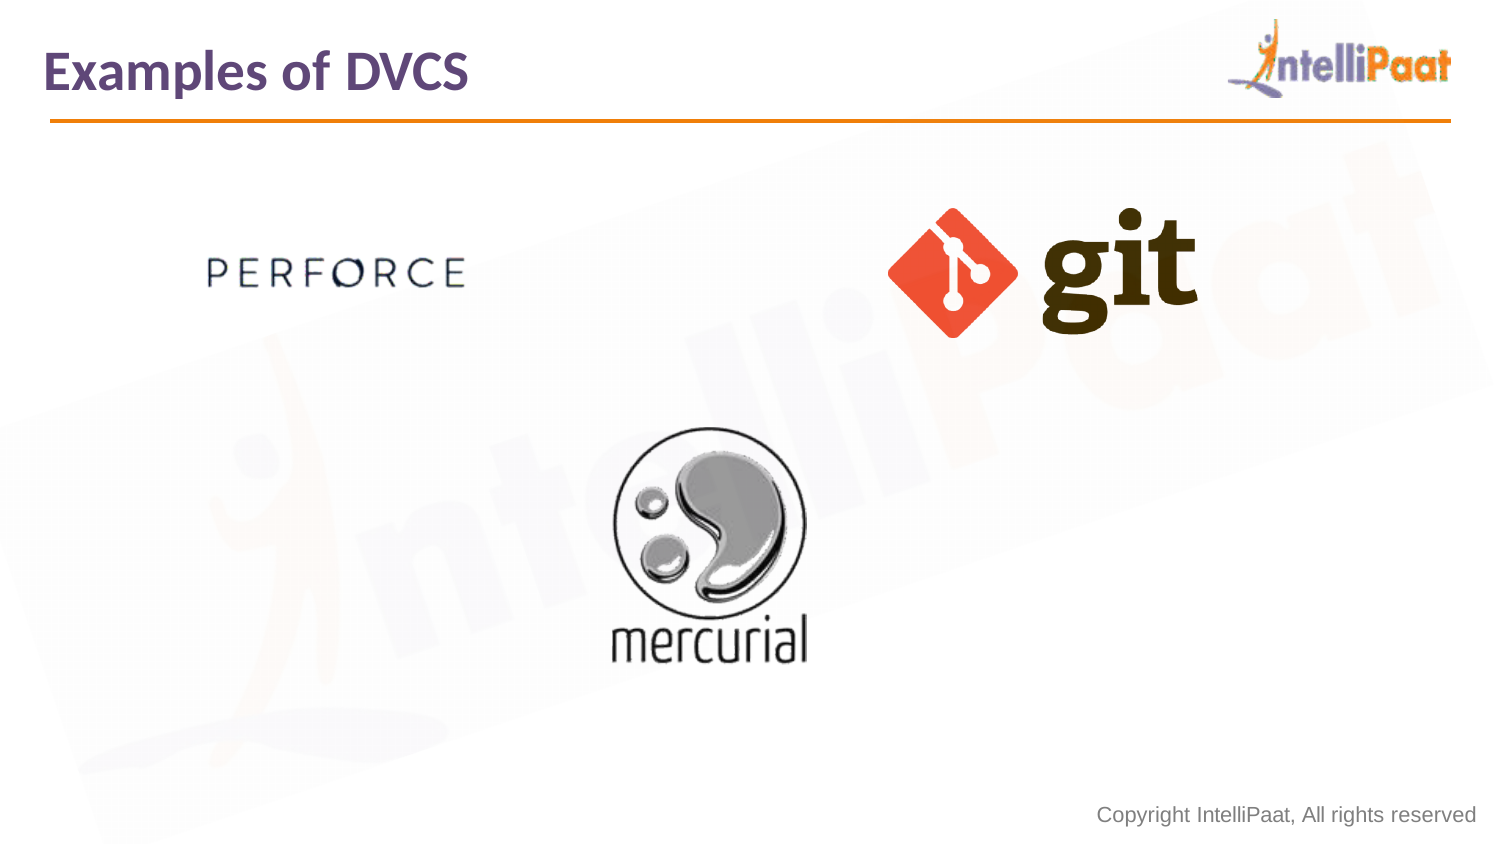

# Examples of DVCS

Copyright IntelliPaat, All rights reserved